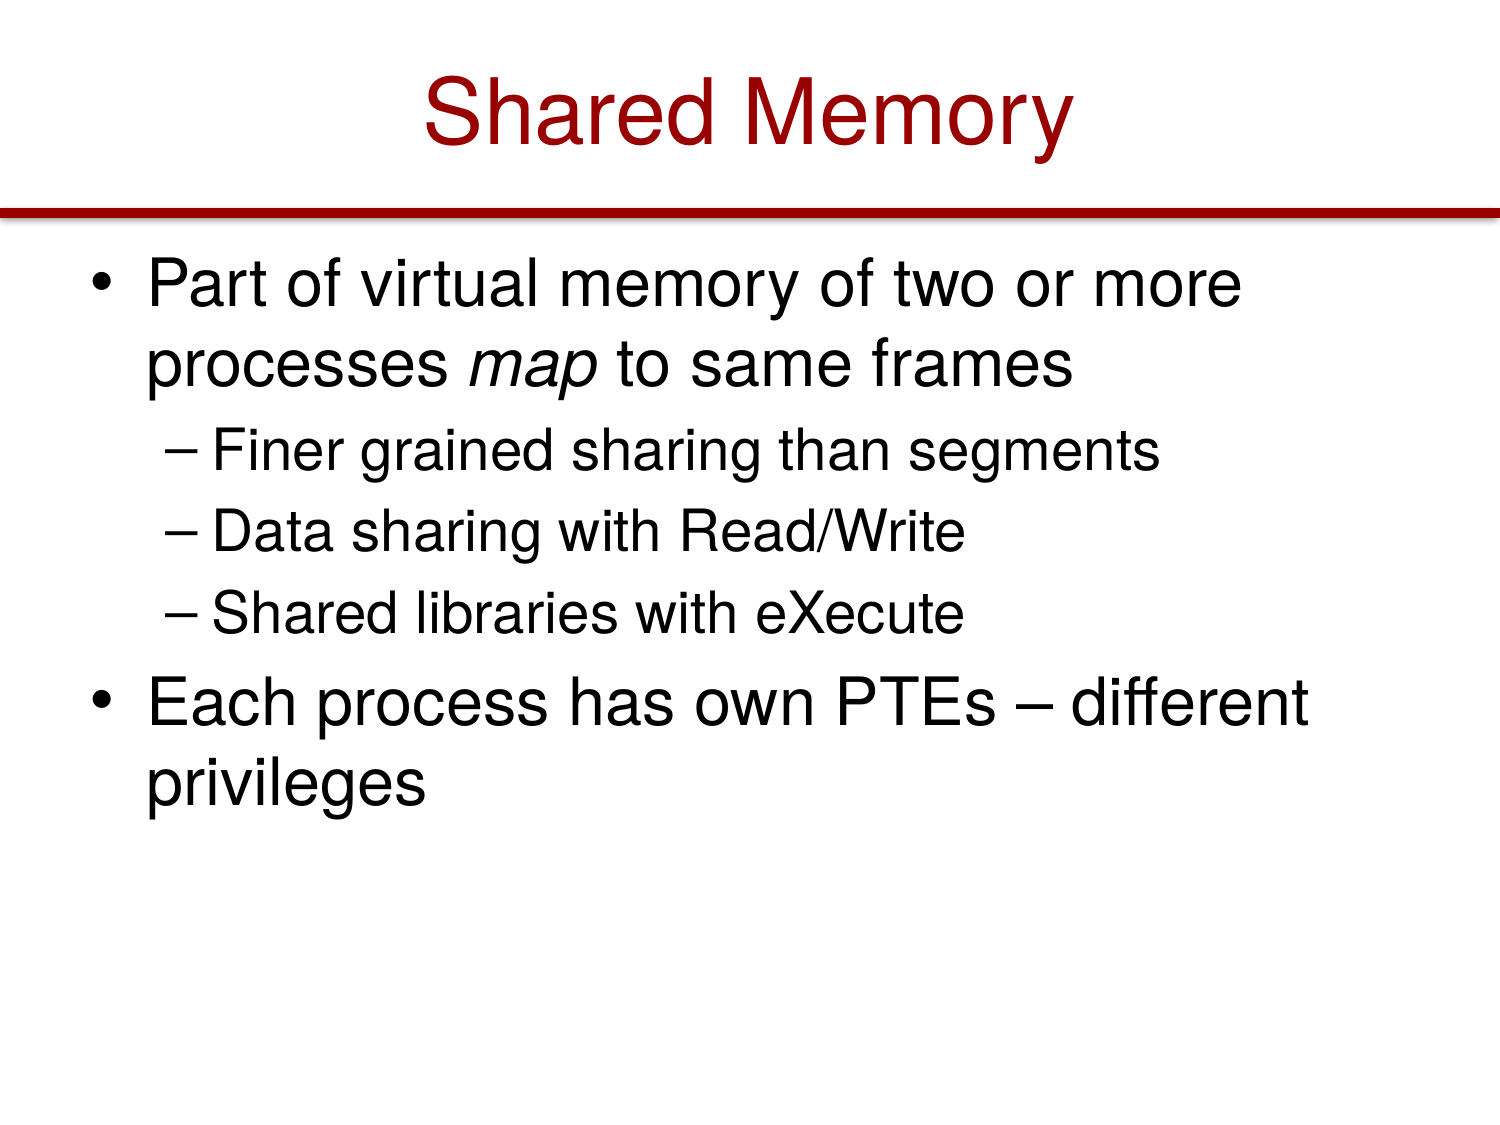

# Shared Memory
Part of virtual memory of two or more processes map to same frames
Finer grained sharing than segments
Data sharing with Read/Write
Shared libraries with eXecute
Each process has own PTEs – different privileges